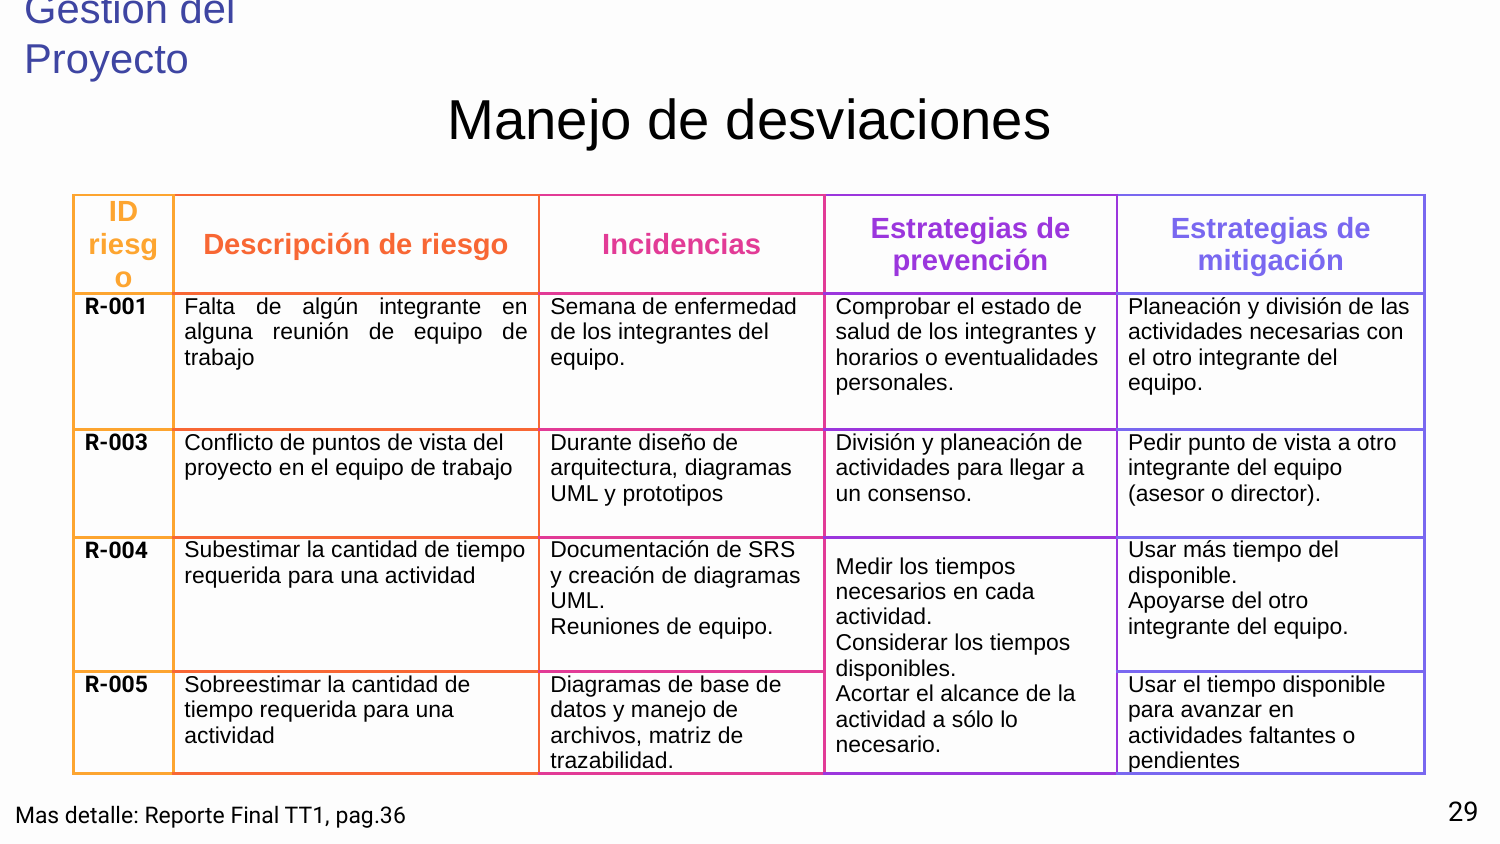

Gestión del Proyecto
# Manejo de desviaciones
| ID riesgo | Descripción de riesgo | Incidencias | Estrategias de prevención | Estrategias de mitigación |
| --- | --- | --- | --- | --- |
| R-001 | Falta de algún integrante en alguna reunión de equipo de trabajo | Semana de enfermedad de los integrantes del equipo. | Comprobar el estado de salud de los integrantes y horarios o eventualidades personales. | Planeación y división de las actividades necesarias con el otro integrante del equipo. |
| R-003 | Conflicto de puntos de vista del proyecto en el equipo de trabajo | Durante diseño de arquitectura, diagramas UML y prototipos | División y planeación de actividades para llegar a un consenso. | Pedir punto de vista a otro integrante del equipo (asesor o director). |
| R-004 | Subestimar la cantidad de tiempo requerida para una actividad | Documentación de SRS y creación de diagramas UML. Reuniones de equipo. | Medir los tiempos necesarios en cada actividad. Considerar los tiempos disponibles. Acortar el alcance de la actividad a sólo lo necesario. | Usar más tiempo del disponible. Apoyarse del otro integrante del equipo. |
| R-005 | Sobreestimar la cantidad de tiempo requerida para una actividad | Diagramas de base de datos y manejo de archivos, matriz de trazabilidad. |  | Usar el tiempo disponible para avanzar en actividades faltantes o pendientes |
29
Mas detalle: Reporte Final TT1, pag.36